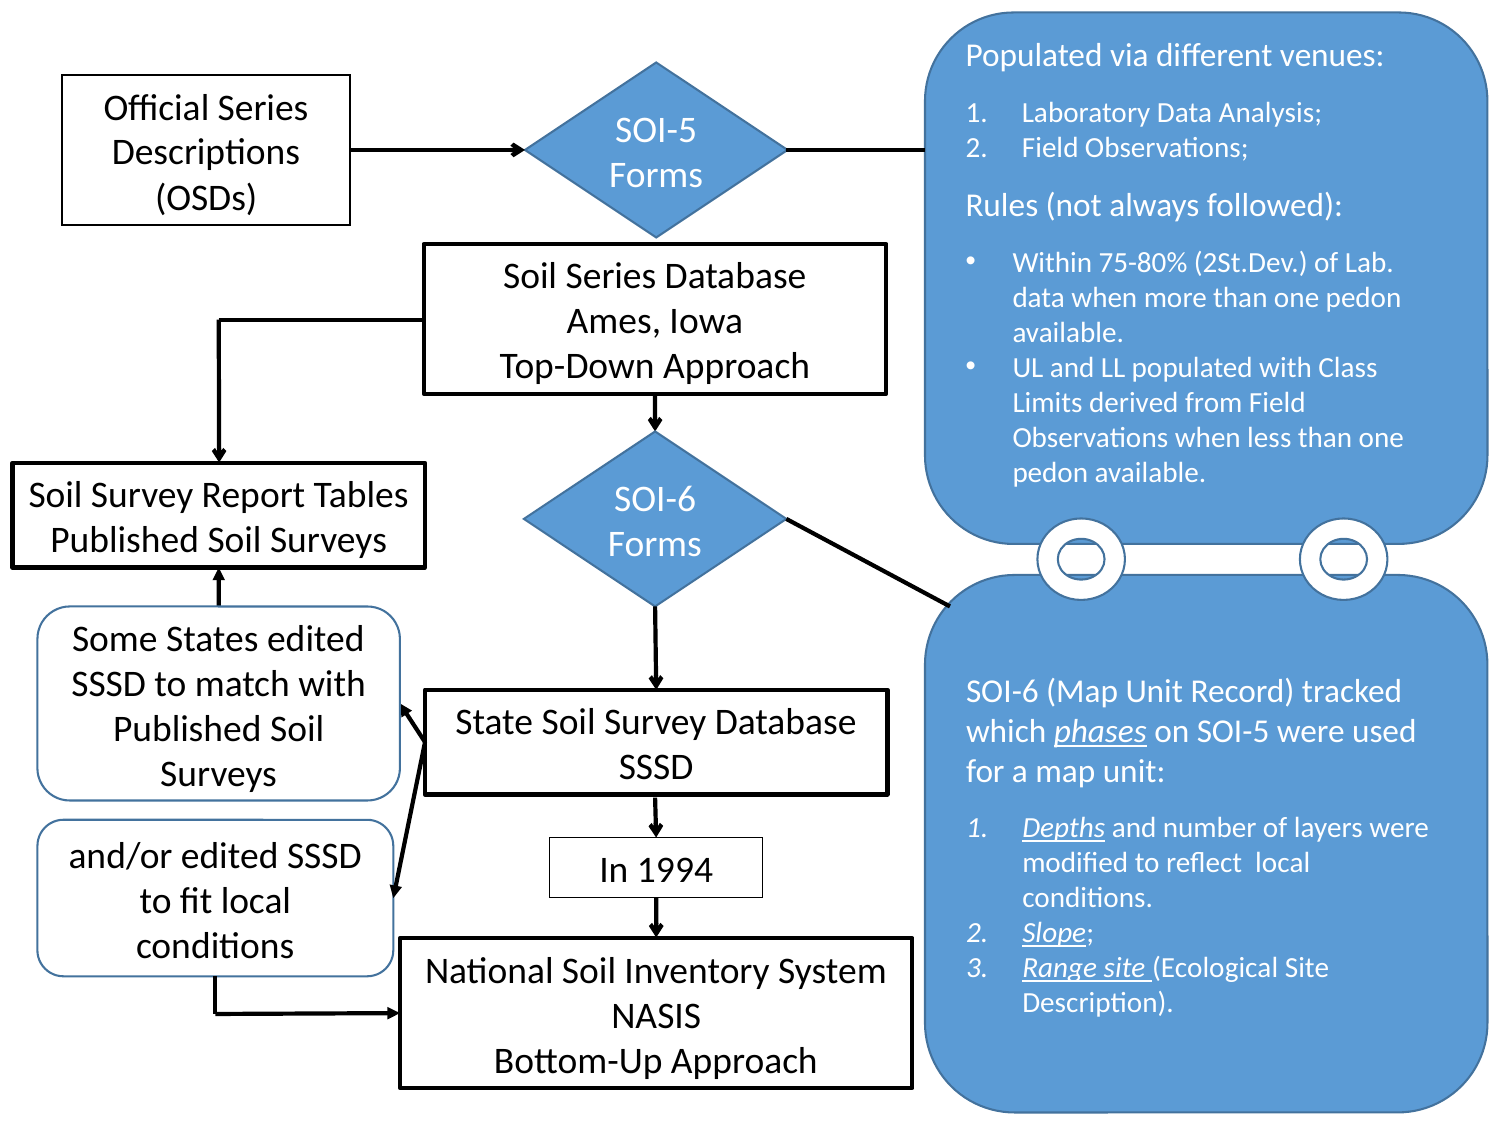

Populated via different venues:

Laboratory Data Analysis;
Field Observations;

Rules (not always followed):

Within 75-80% (2St.Dev.) of Lab. data when more than one pedon available.
UL and LL populated with Class Limits derived from Field Observations when less than one pedon available.

SOI-5 Forms
Official Series Descriptions (OSDs)
Soil Series Database
Ames, Iowa
Top-Down Approach
Soil Survey Report Tables
Published Soil Surveys
SOI-6 Forms
State Soil Survey Database
SSSD

SOI-6 (Map Unit Record) tracked which phases on SOI-5 were used for a map unit:

Depths and number of layers were modified to reflect  local conditions.
Slope;
Range site (Ecological Site Description).
Some States edited SSSD to match with Published Soil Surveys
and/or edited SSSD to fit local conditions
In 1994
National Soil Inventory System
NASIS
Bottom-Up Approach